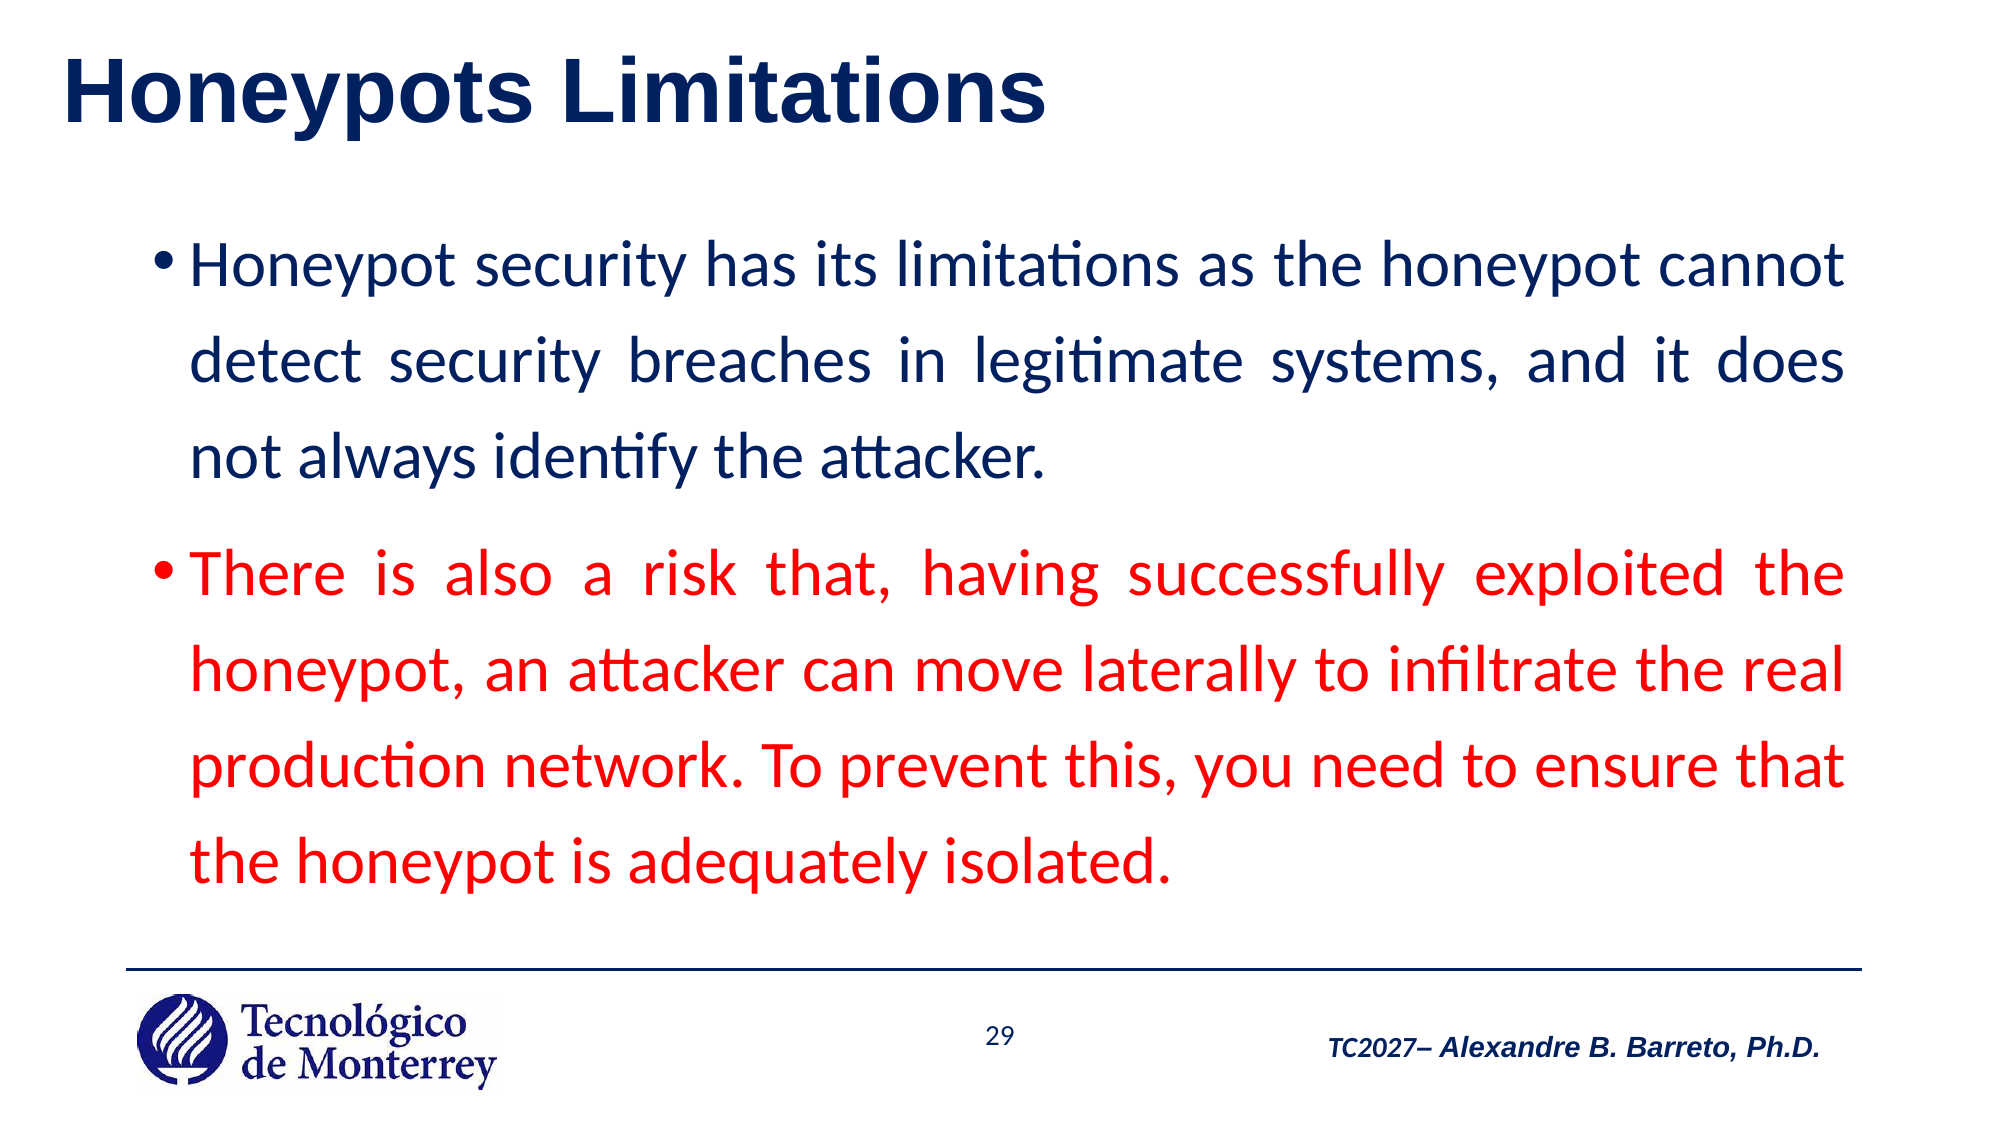

# Honeypots Limitations
Honeypot security has its limitations as the honeypot cannot detect security breaches in legitimate systems, and it does not always identify the attacker.
There is also a risk that, having successfully exploited the honeypot, an attacker can move laterally to infiltrate the real production network. To prevent this, you need to ensure that the honeypot is adequately isolated.